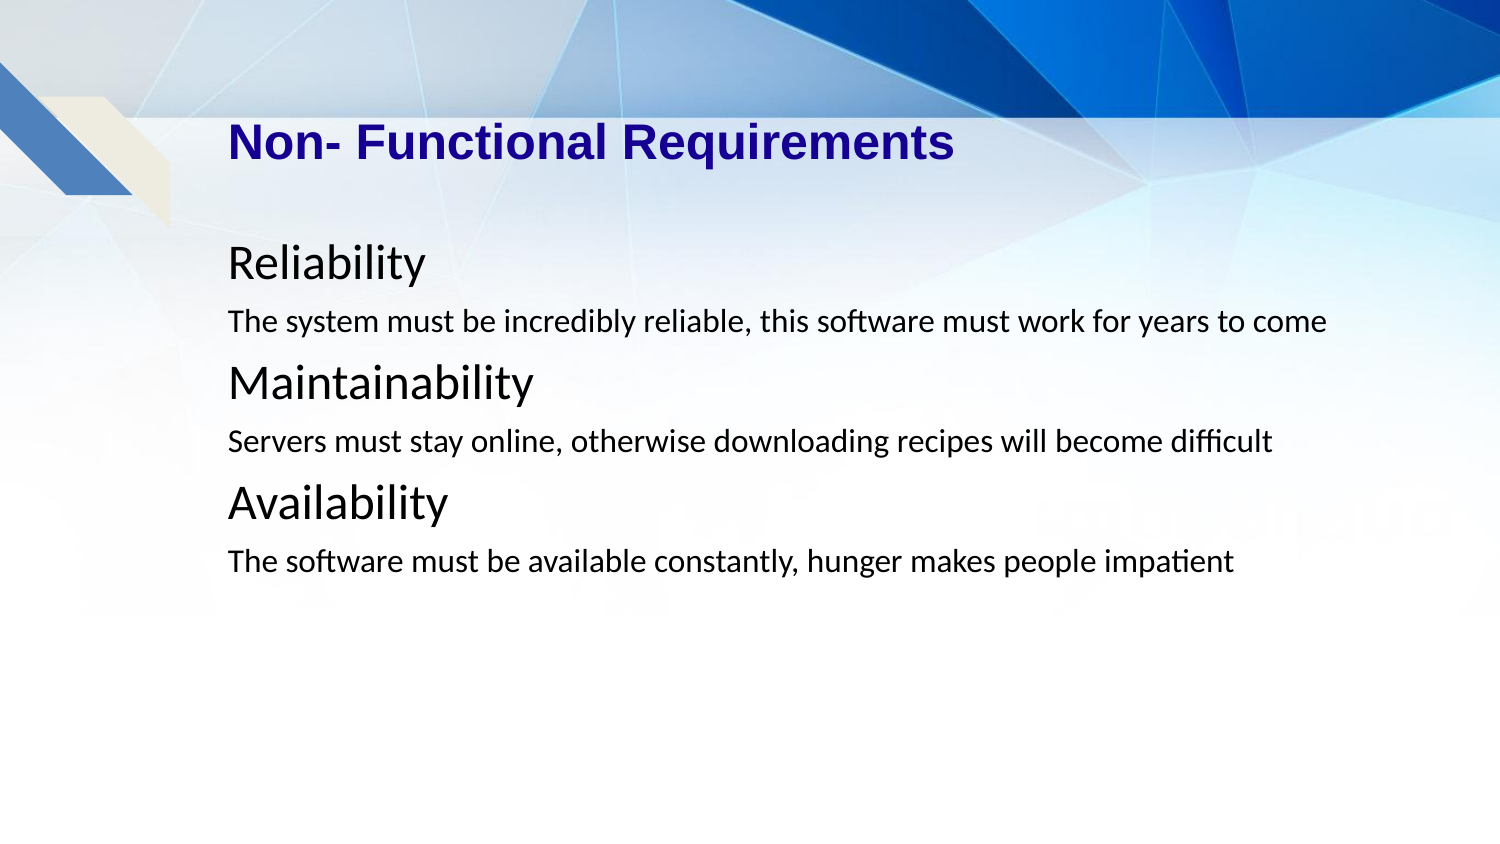

# Non- Functional Requirements
Reliability
The system must be incredibly reliable, this software must work for years to come
Maintainability
Servers must stay online, otherwise downloading recipes will become difficult
Availability
The software must be available constantly, hunger makes people impatient